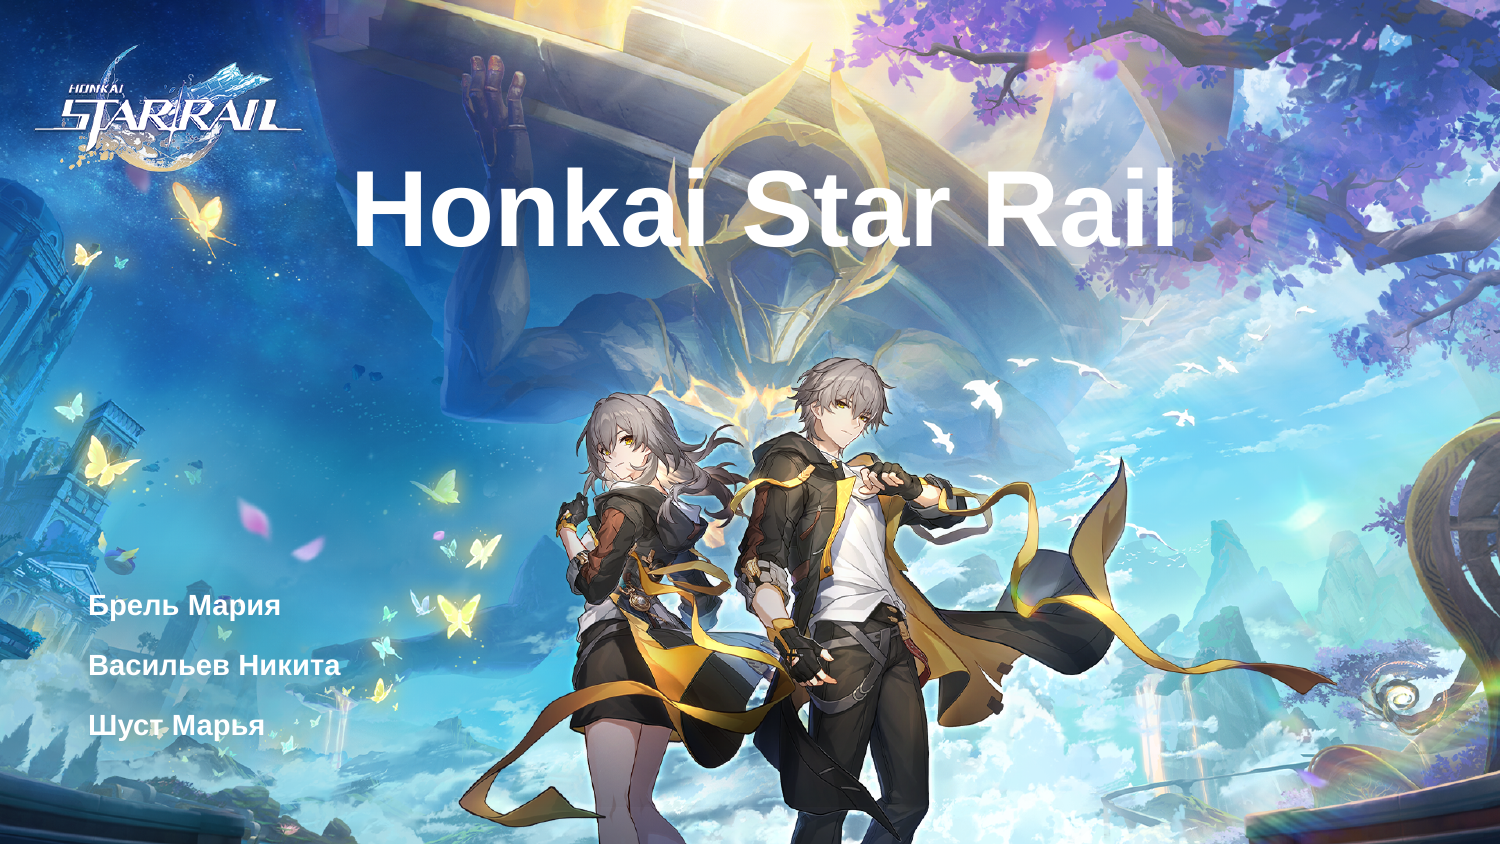

# Honkai Star Rail
Брель Мария
Васильев Никита
Шуст Марья